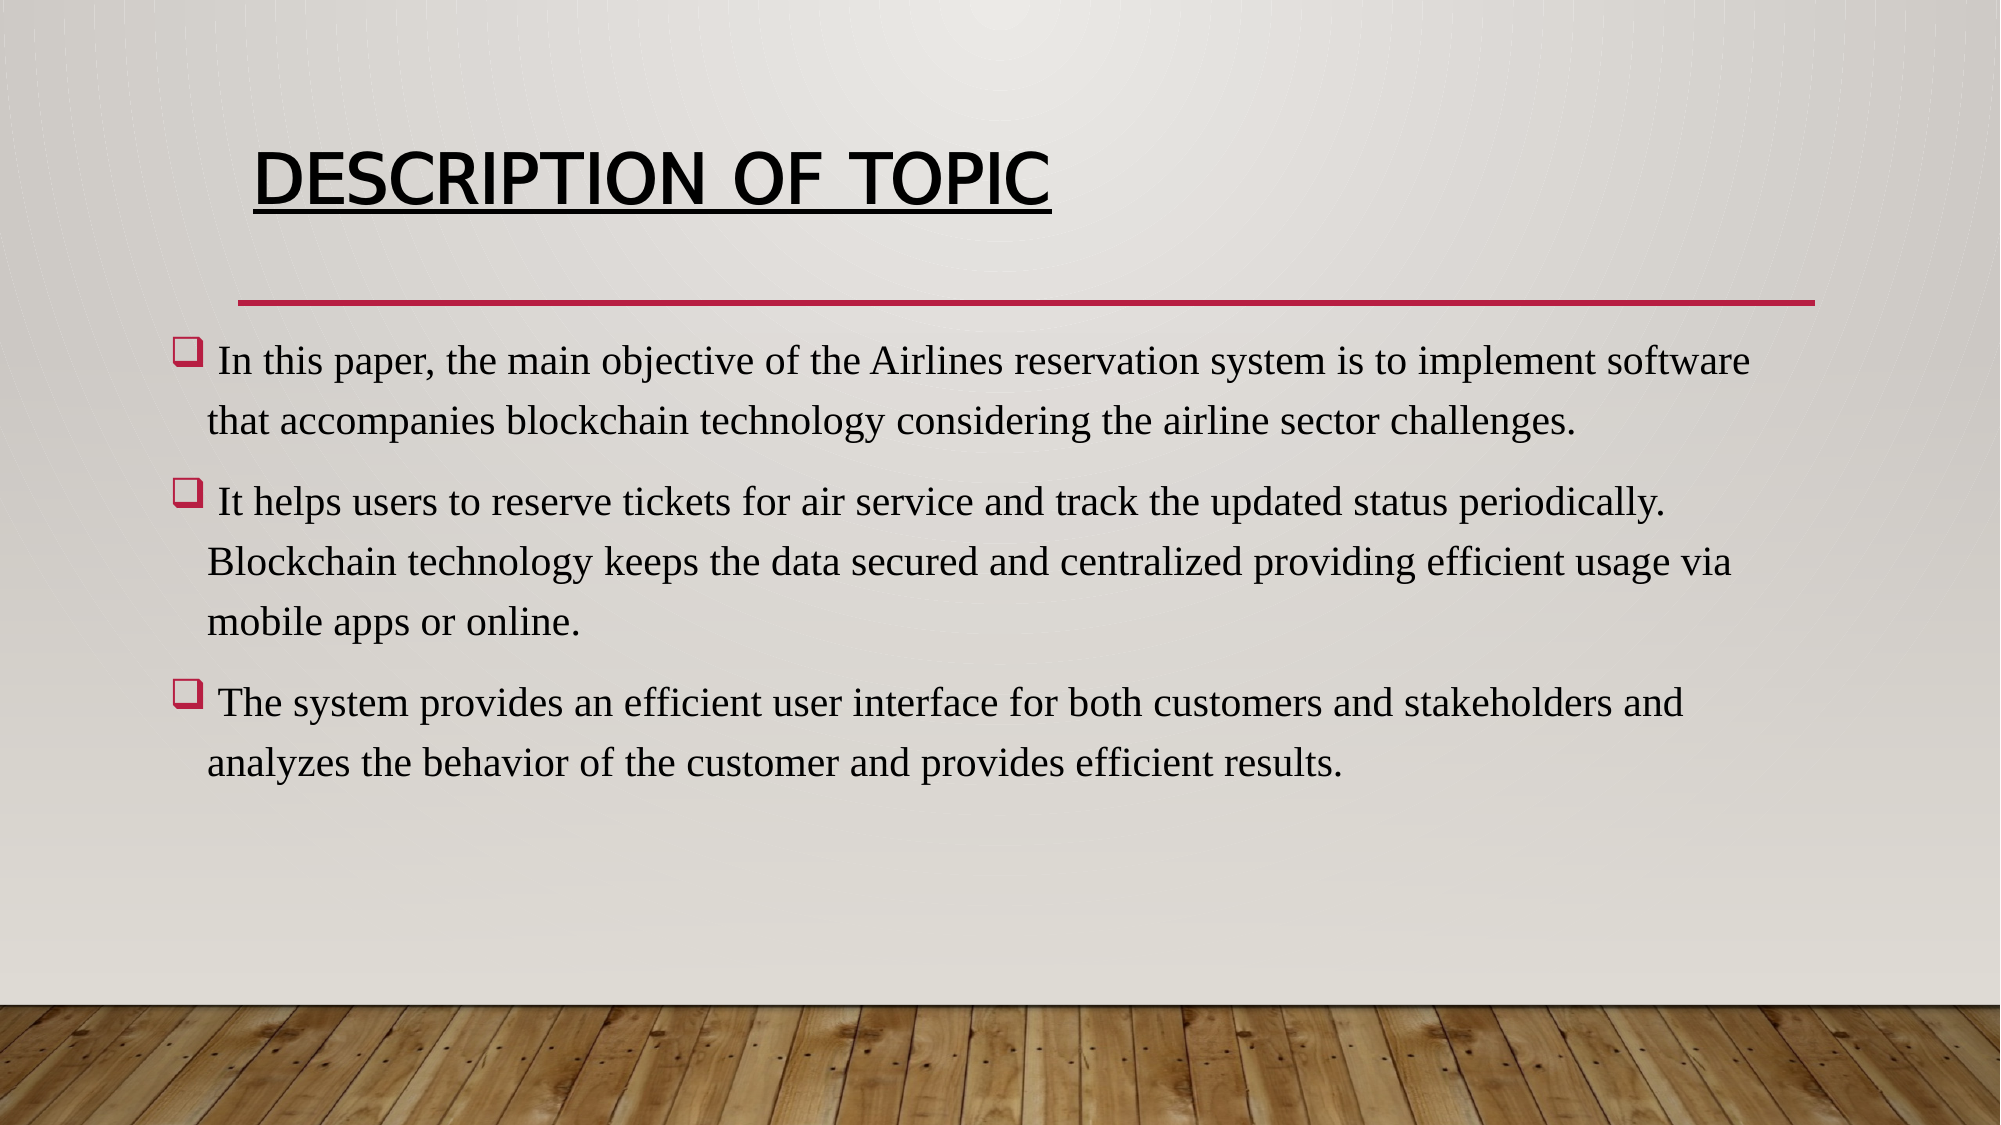

# DESCRIPTION OF TOPIC
 In this paper, the main objective of the Airlines reservation system is to implement software that accompanies blockchain technology considering the airline sector challenges.
 It helps users to reserve tickets for air service and track the updated status periodically. Blockchain technology keeps the data secured and centralized providing efficient usage via mobile apps or online.
 The system provides an efficient user interface for both customers and stakeholders and analyzes the behavior of the customer and provides efficient results.